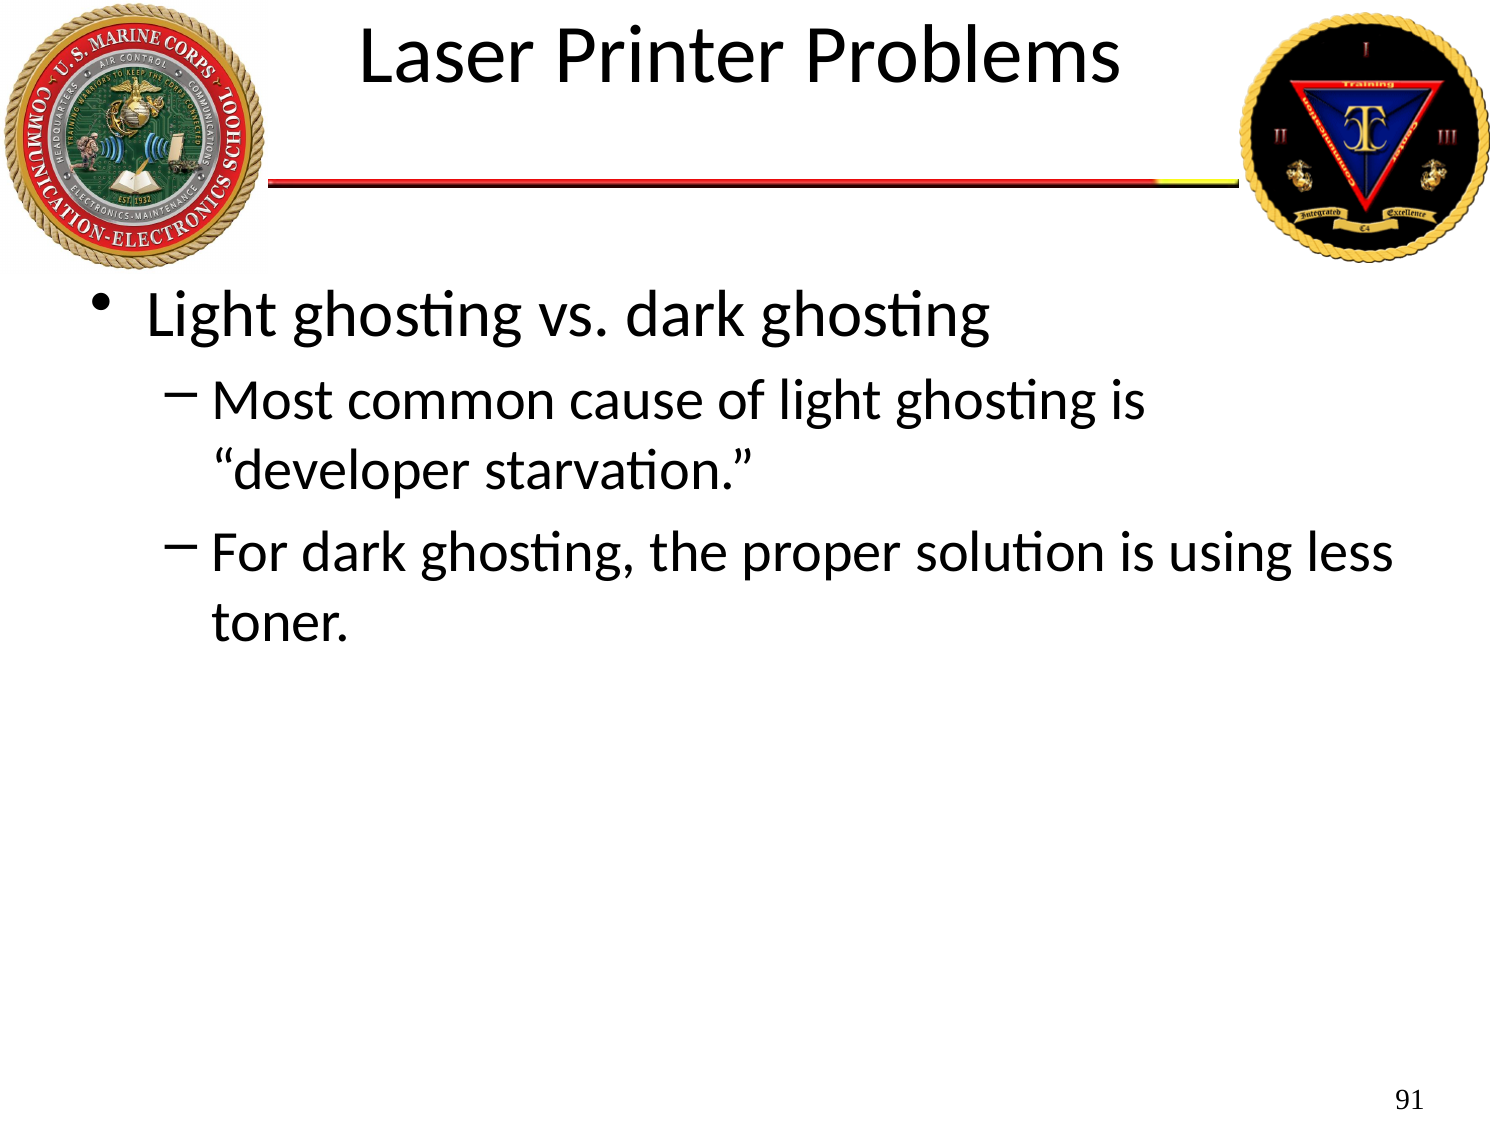

# Laser Printer Problems
Light ghosting vs. dark ghosting
Most common cause of light ghosting is “developer starvation.”
For dark ghosting, the proper solution is using less toner.